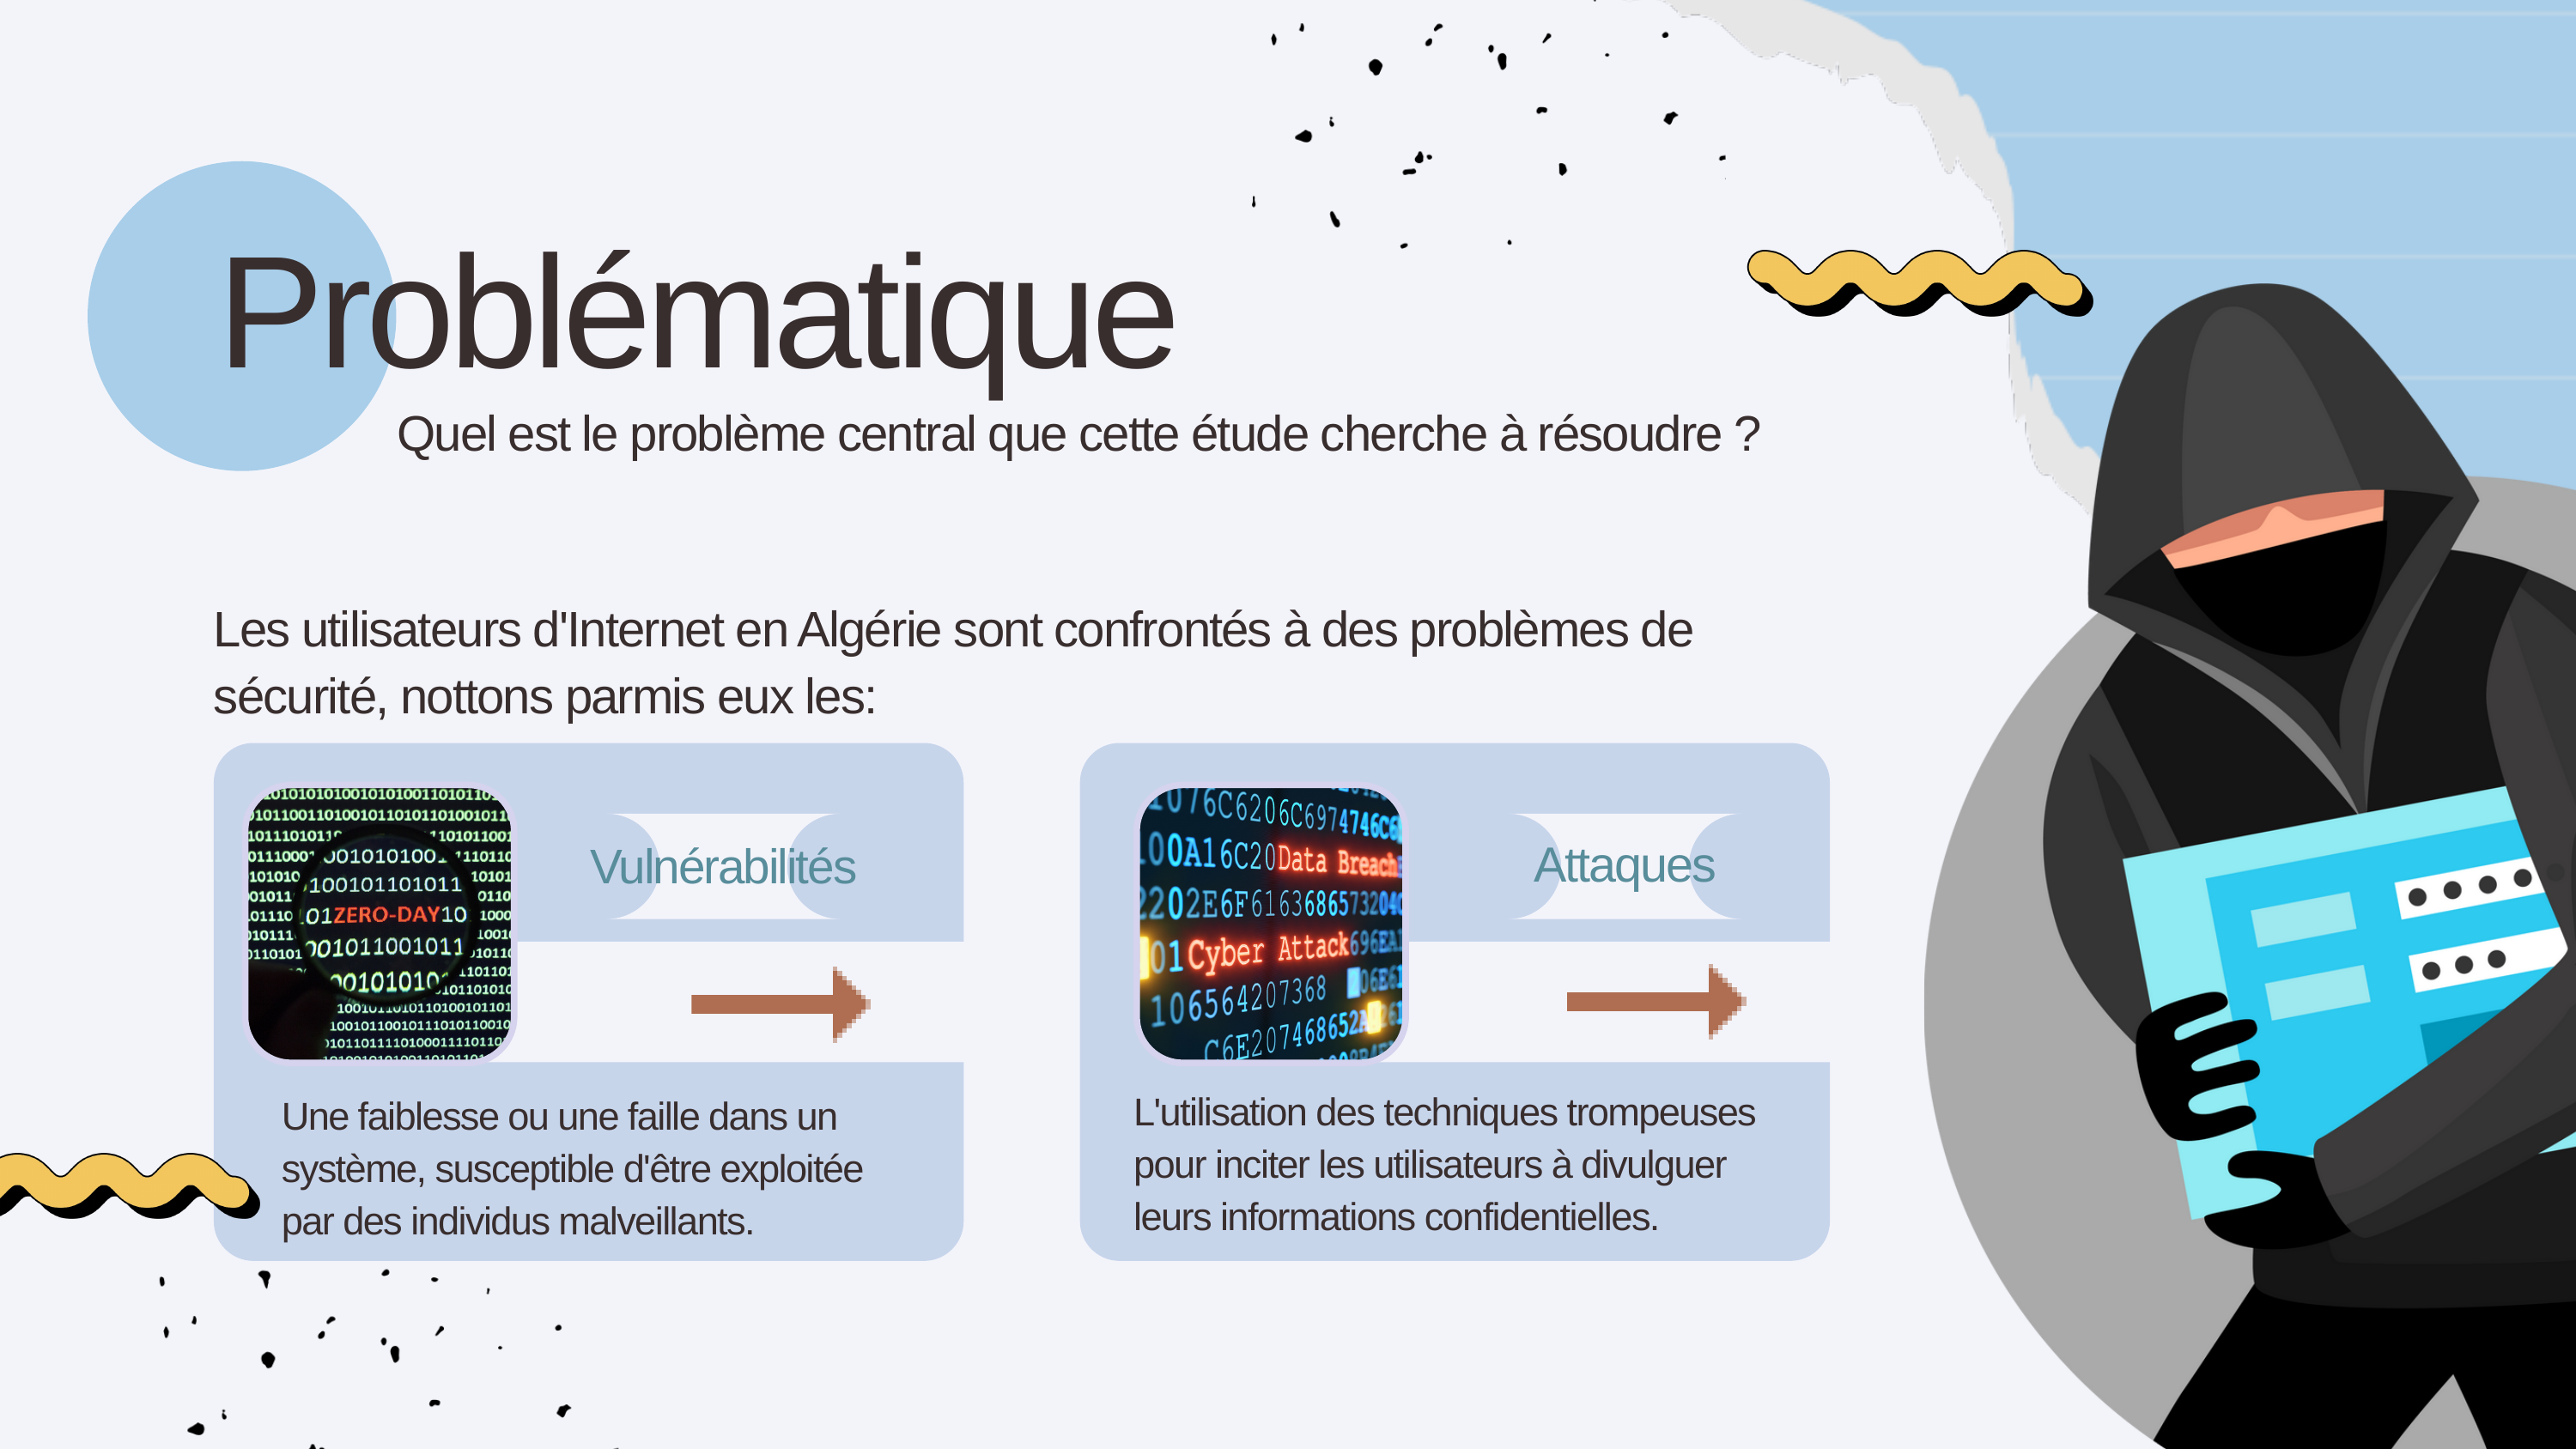

Problématique

Quel est le problème central que cette étude cherche à résoudre ?
Les utilisateurs d'Internet en Algérie sont confrontés à des problèmes de sécurité, nottons parmis eux les:

Attaques
Vulnérabilités

L'utilisation des techniques trompeuses
pour inciter les utilisateurs à divulguer
leurs informations confidentielles.
Une faiblesse ou une faille dans un système, susceptible d'être exploitée par des individus malveillants.